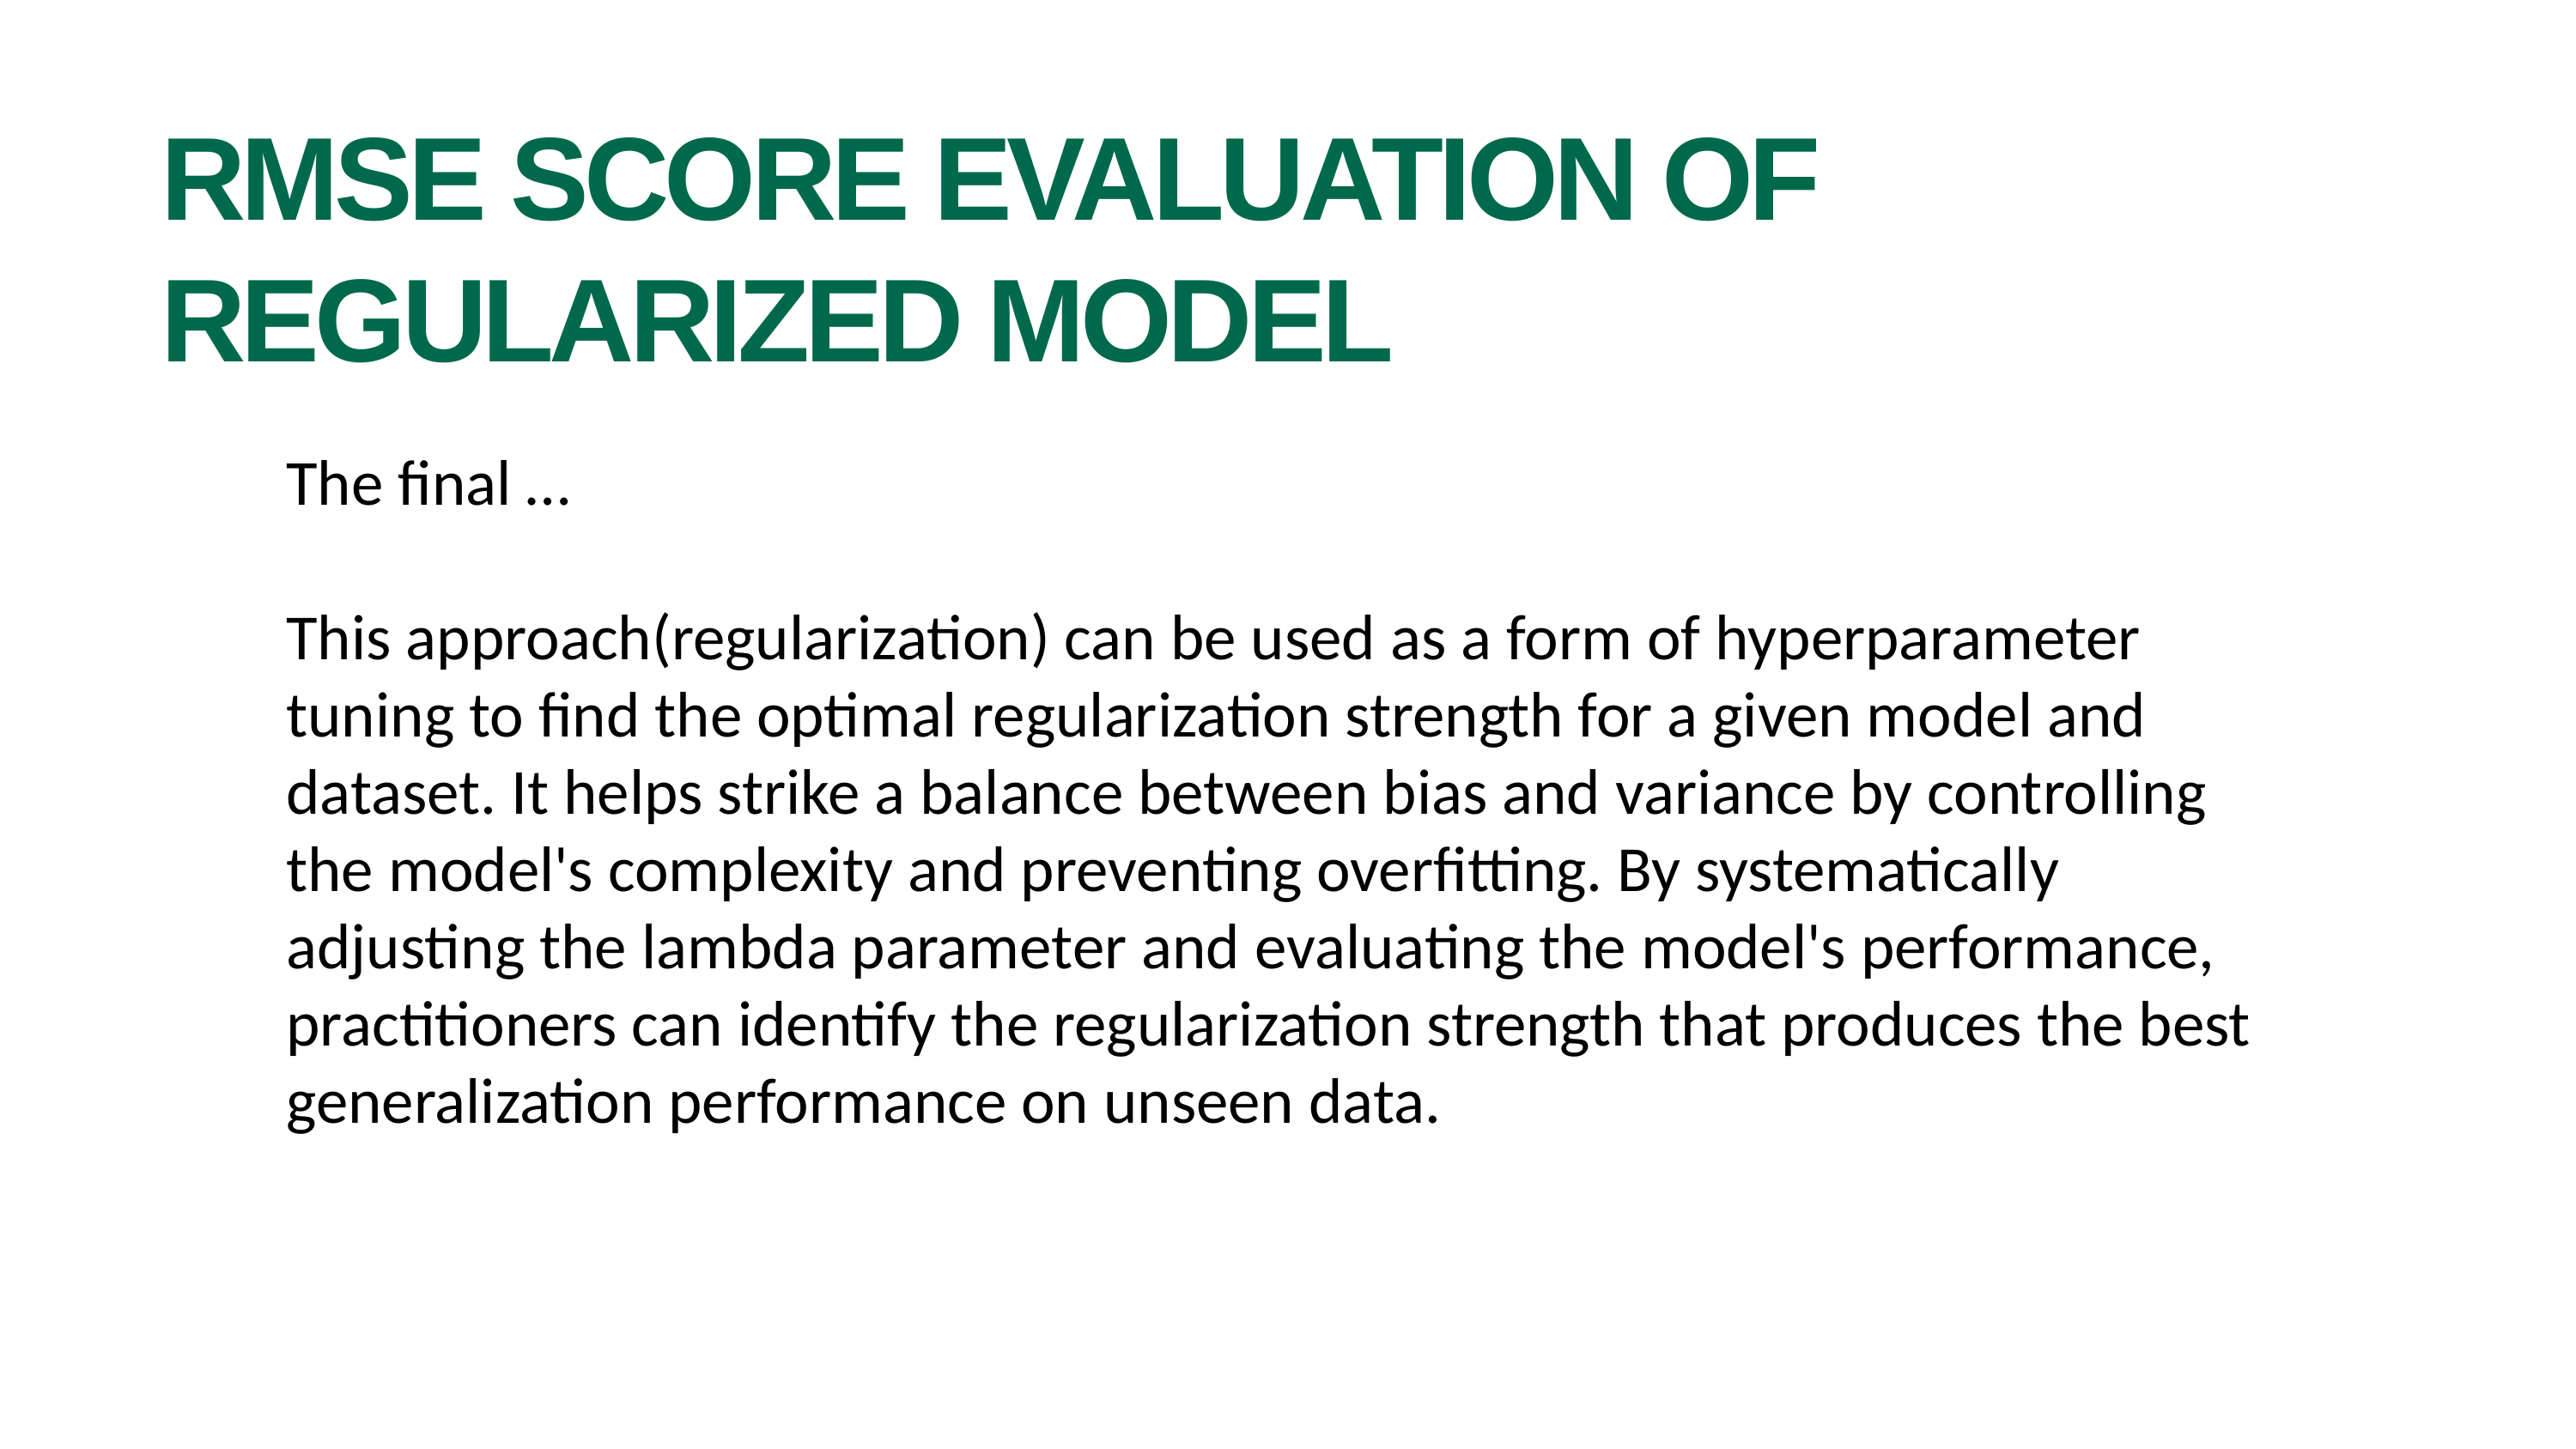

RMSE SCORE EVALUATION OF
REGULARIZED MODEL
The final …

This approach(regularization) can be used as a form of hyperparameter tuning to find the optimal regularization strength for a given model and dataset. It helps strike a balance between bias and variance by controlling the model's complexity and preventing overfitting. By systematically adjusting the lambda parameter and evaluating the model's performance, practitioners can identify the regularization strength that produces the best generalization performance on unseen data.